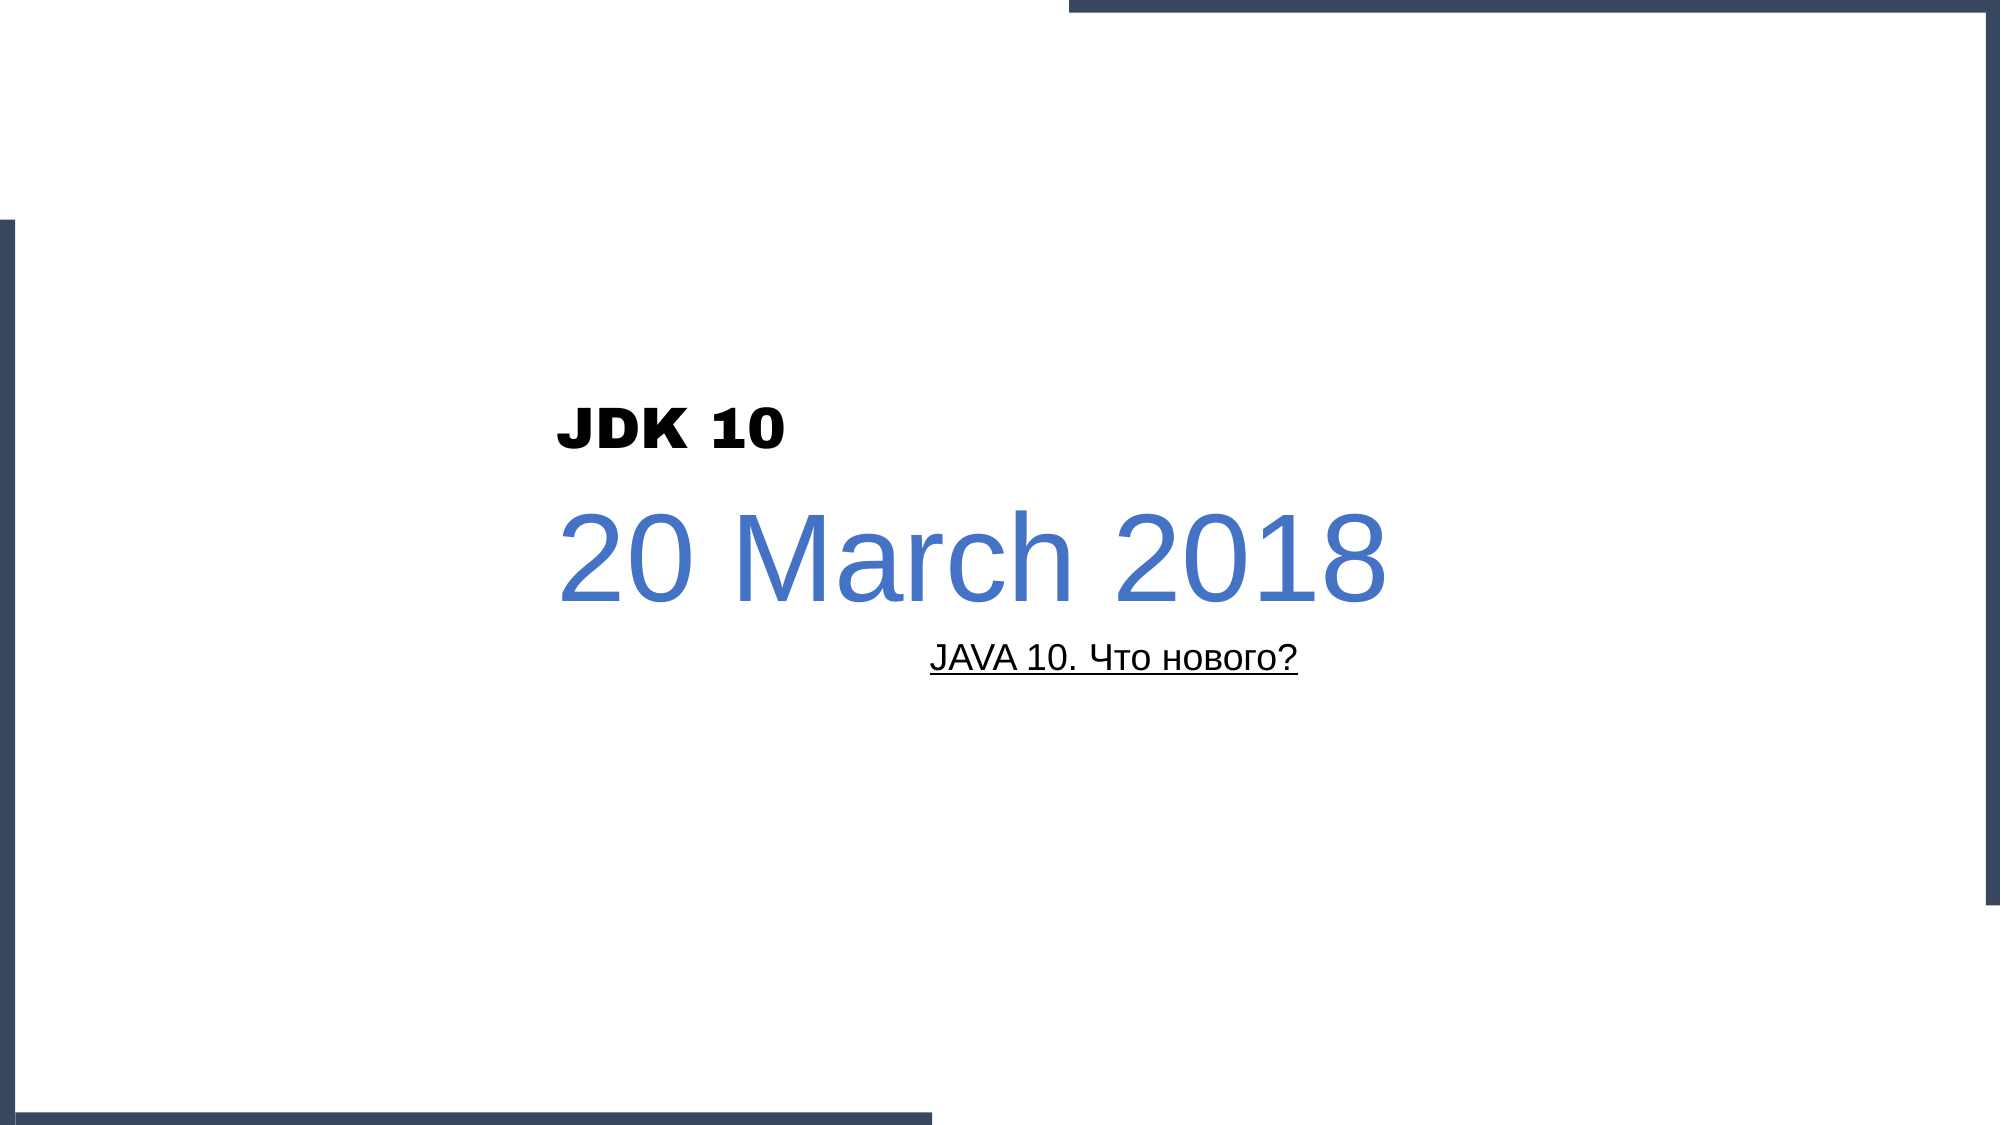

JDK 10
20 March 2018
JAVA 10. Что нового?